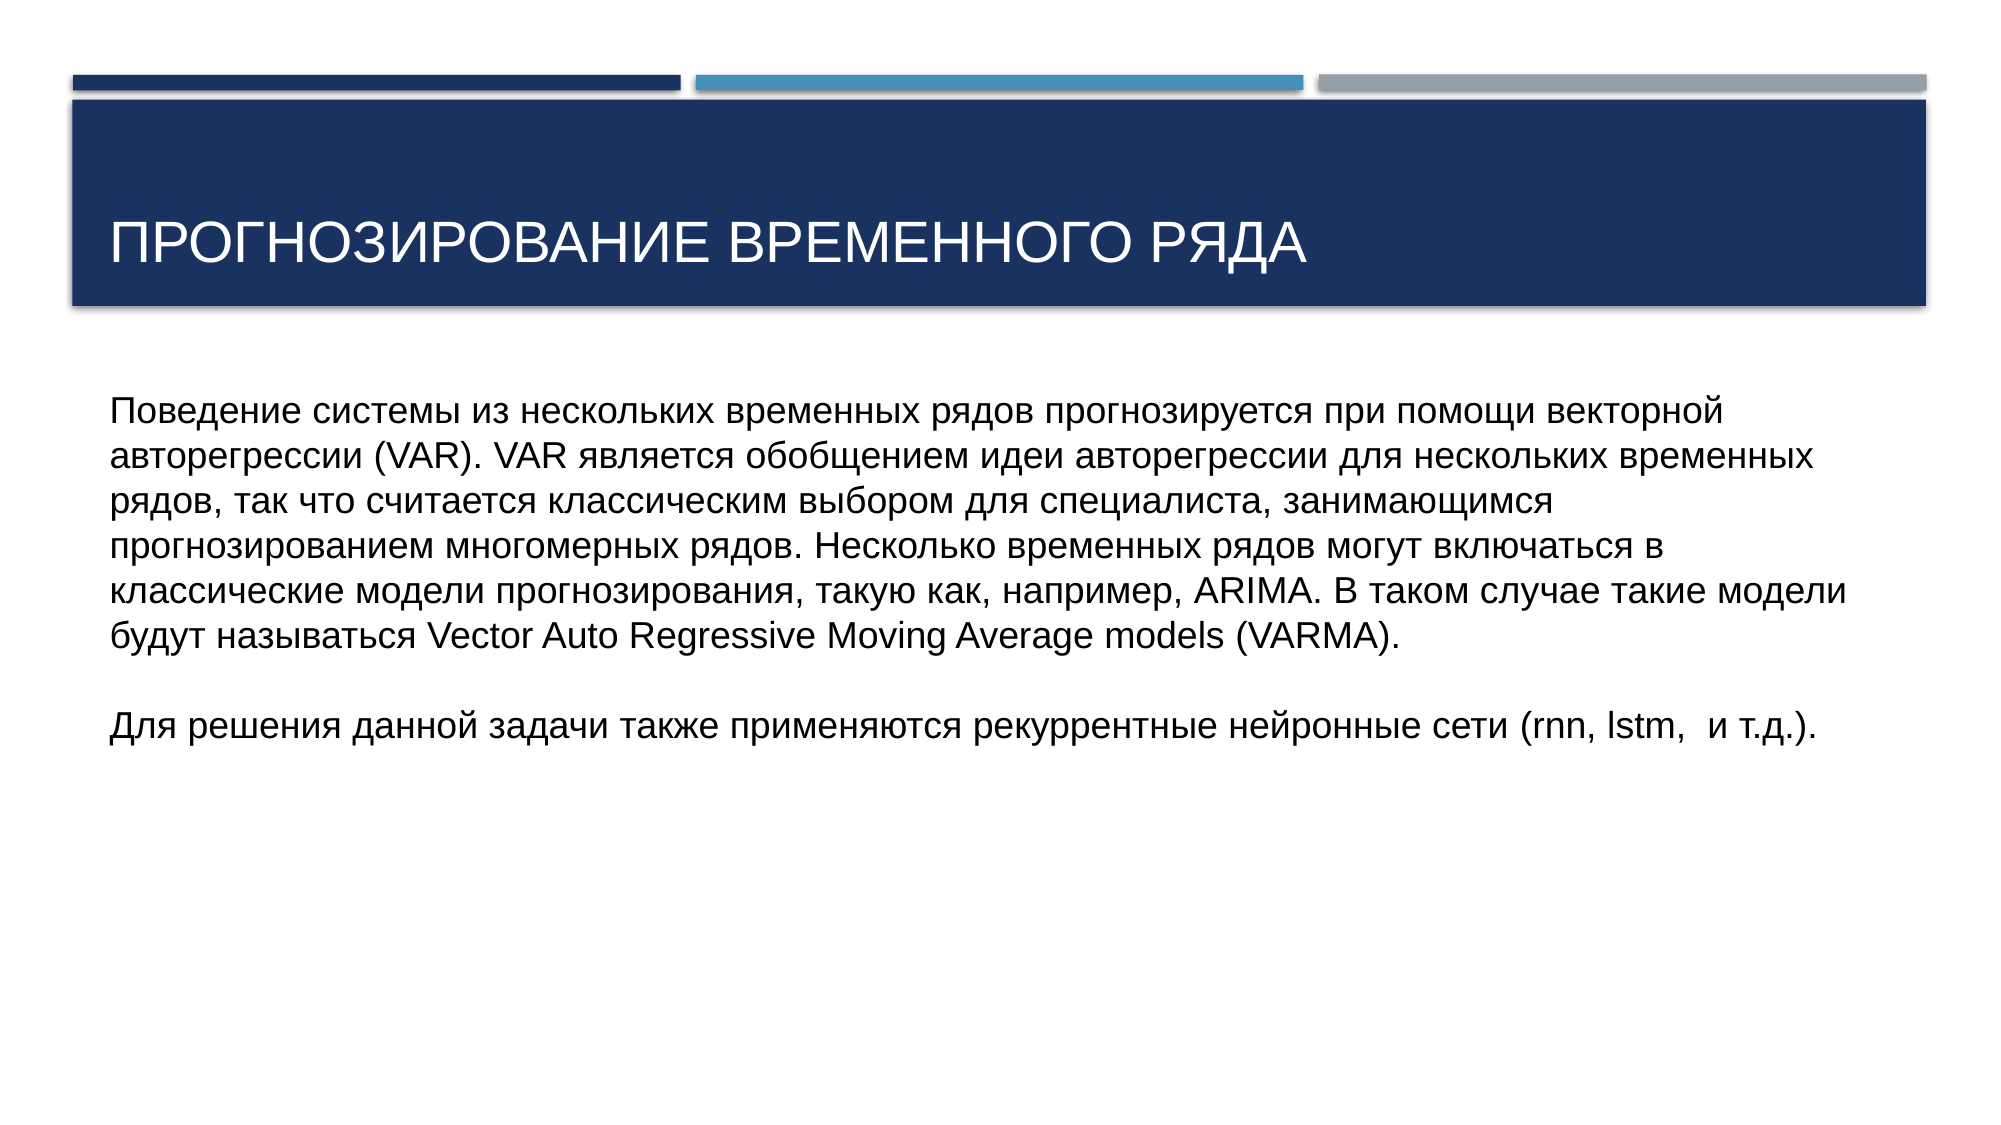

# Прогнозирование временного ряда
Поведение системы из нескольких временных рядов прогнозируется при помощи векторной авторегрессии (VAR). VAR является обобщением идеи авторегрессии для нескольких временных рядов, так что считается классическим выбором для специалиста, занимающимся прогнозированием многомерных рядов. Несколько временных рядов могут включаться в классические модели прогнозирования, такую как, например, ARIMA. В таком случае такие модели будут называться Vector Auto Regressive Moving Average models (VARMA).

Для решения данной задачи также применяются рекуррентные нейронные сети (rnn, lstm,  и т.д.).